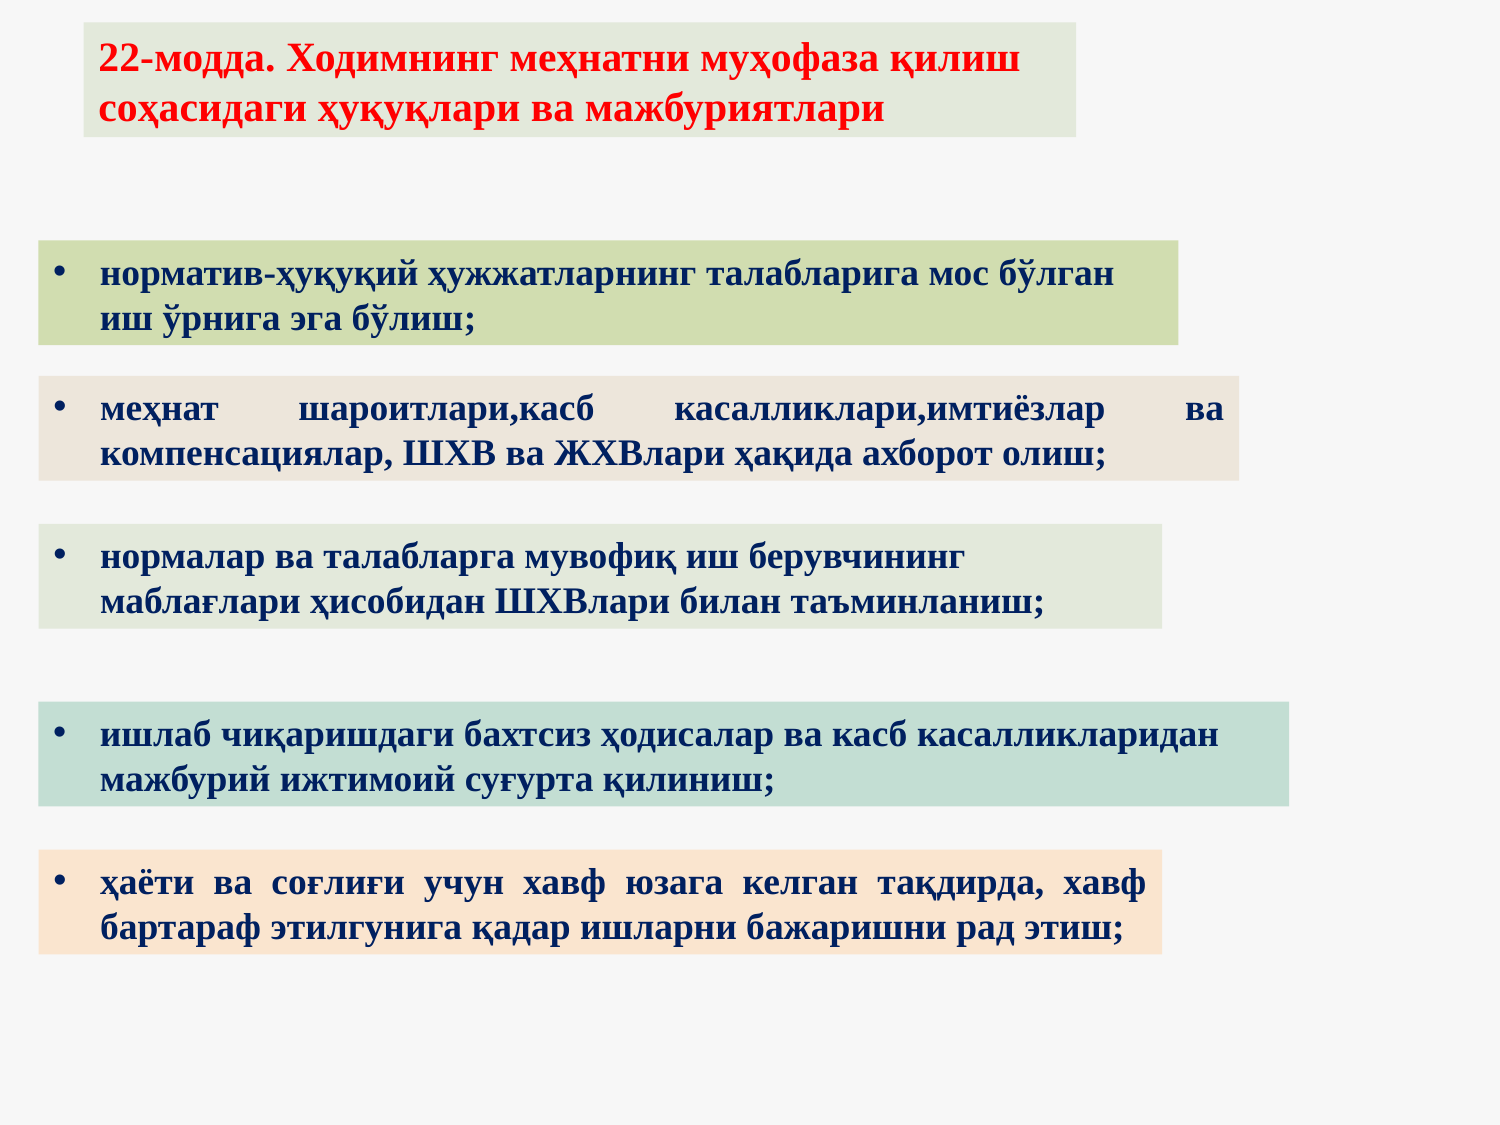

22-модда. Ходимнинг меҳнатни муҳофаза қилиш
соҳасидаги ҳуқуқлари ва мажбуриятлари
норматив-ҳуқуқий ҳужжатларнинг талабларига мос бўлган иш ўрнига эга бўлиш;
меҳнат шароитлари,касб касалликлари,имтиёзлар ва компенсациялар, ШХВ ва ЖХВлари ҳақида ахборот олиш;
нормалар ва талабларга мувофиқ иш берувчининг маблағлари ҳисобидан ШХВлари билан таъминланиш;
ишлаб чиқаришдаги бахтсиз ҳодисалар ва касб касалликларидан мажбурий ижтимоий суғурта қилиниш;
ҳаёти ва соғлиғи учун хавф юзага келган тақдирда, хавф бартараф этилгунига қадар ишларни бажаришни рад этиш;